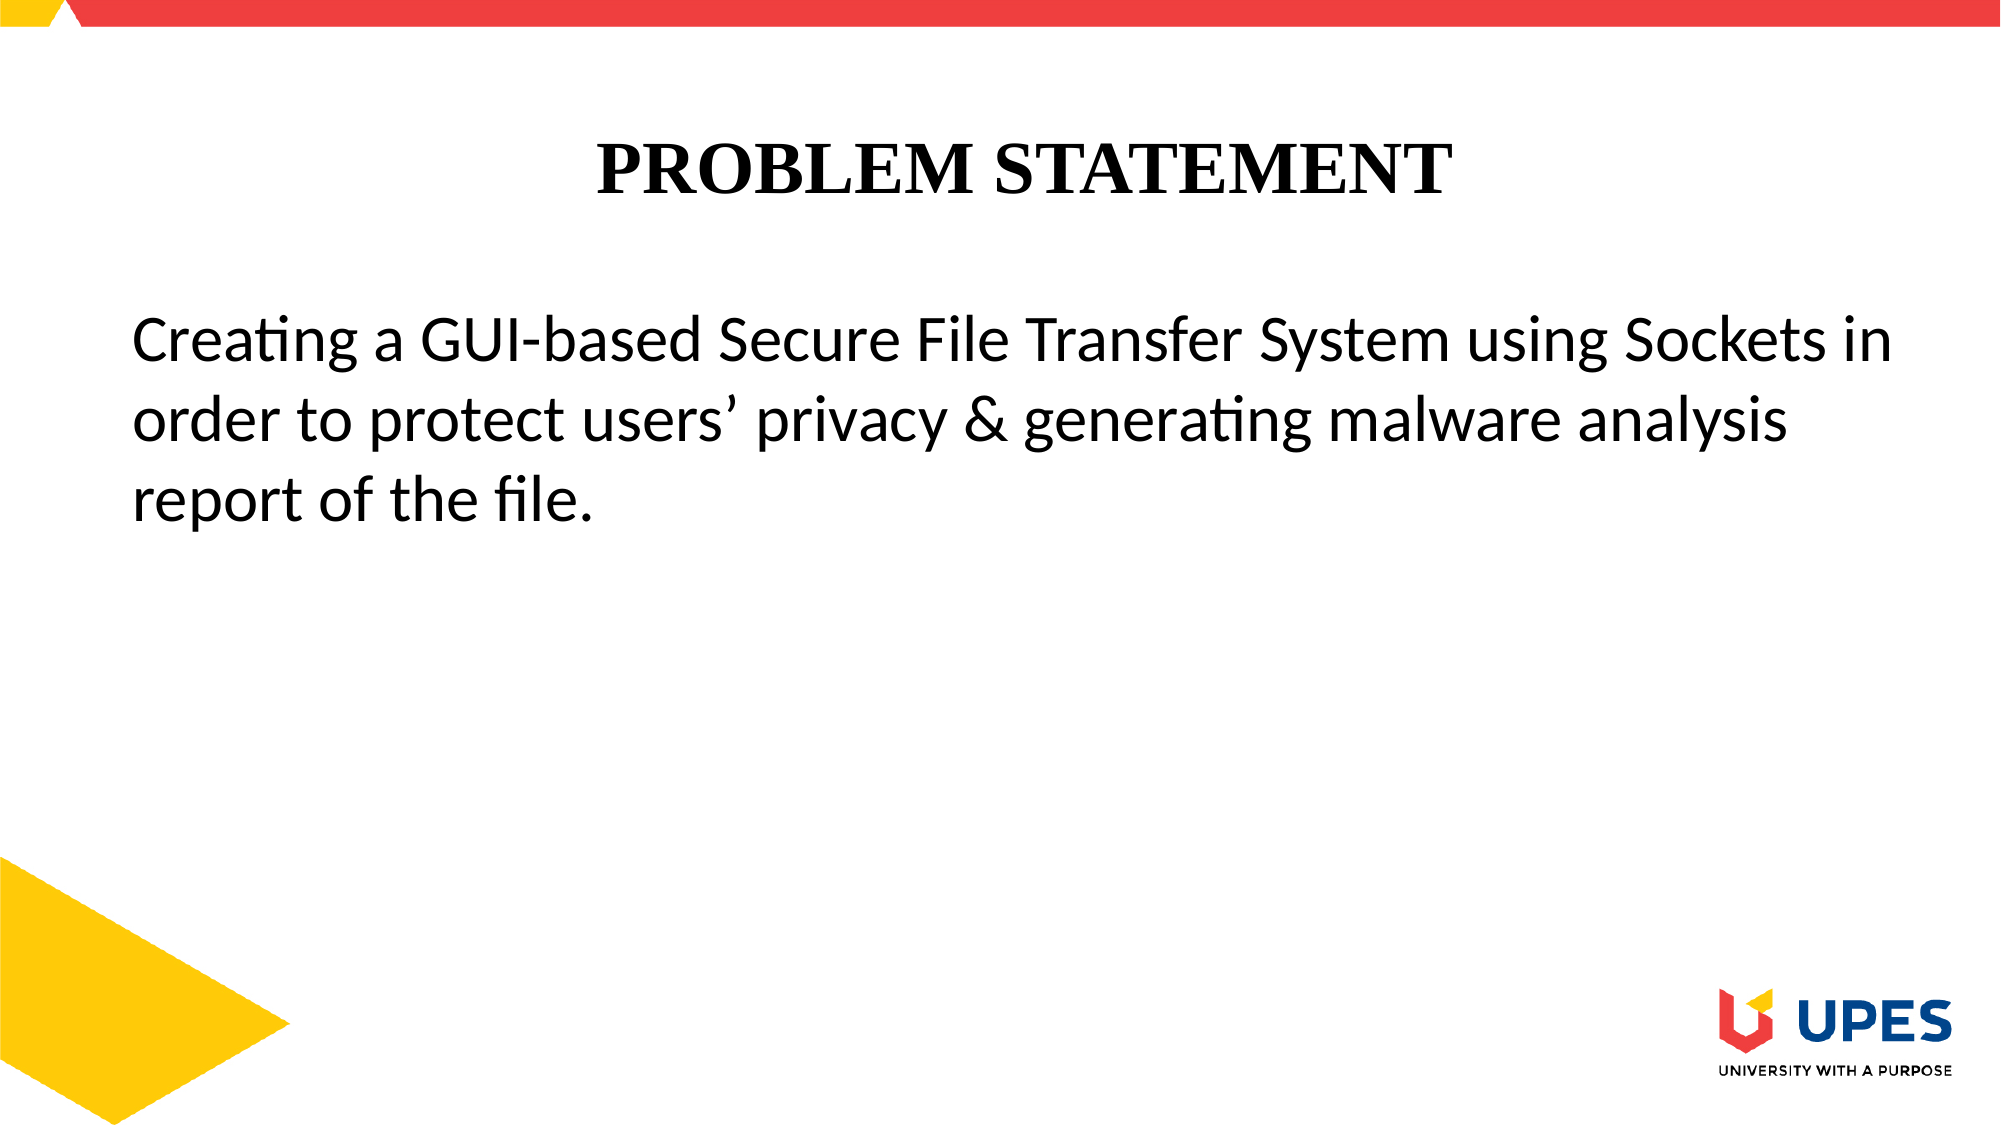

# PROBLEM STATEMENT
Creating a GUI-based Secure File Transfer System using Sockets in order to protect users’ privacy & generating malware analysis report of the file.